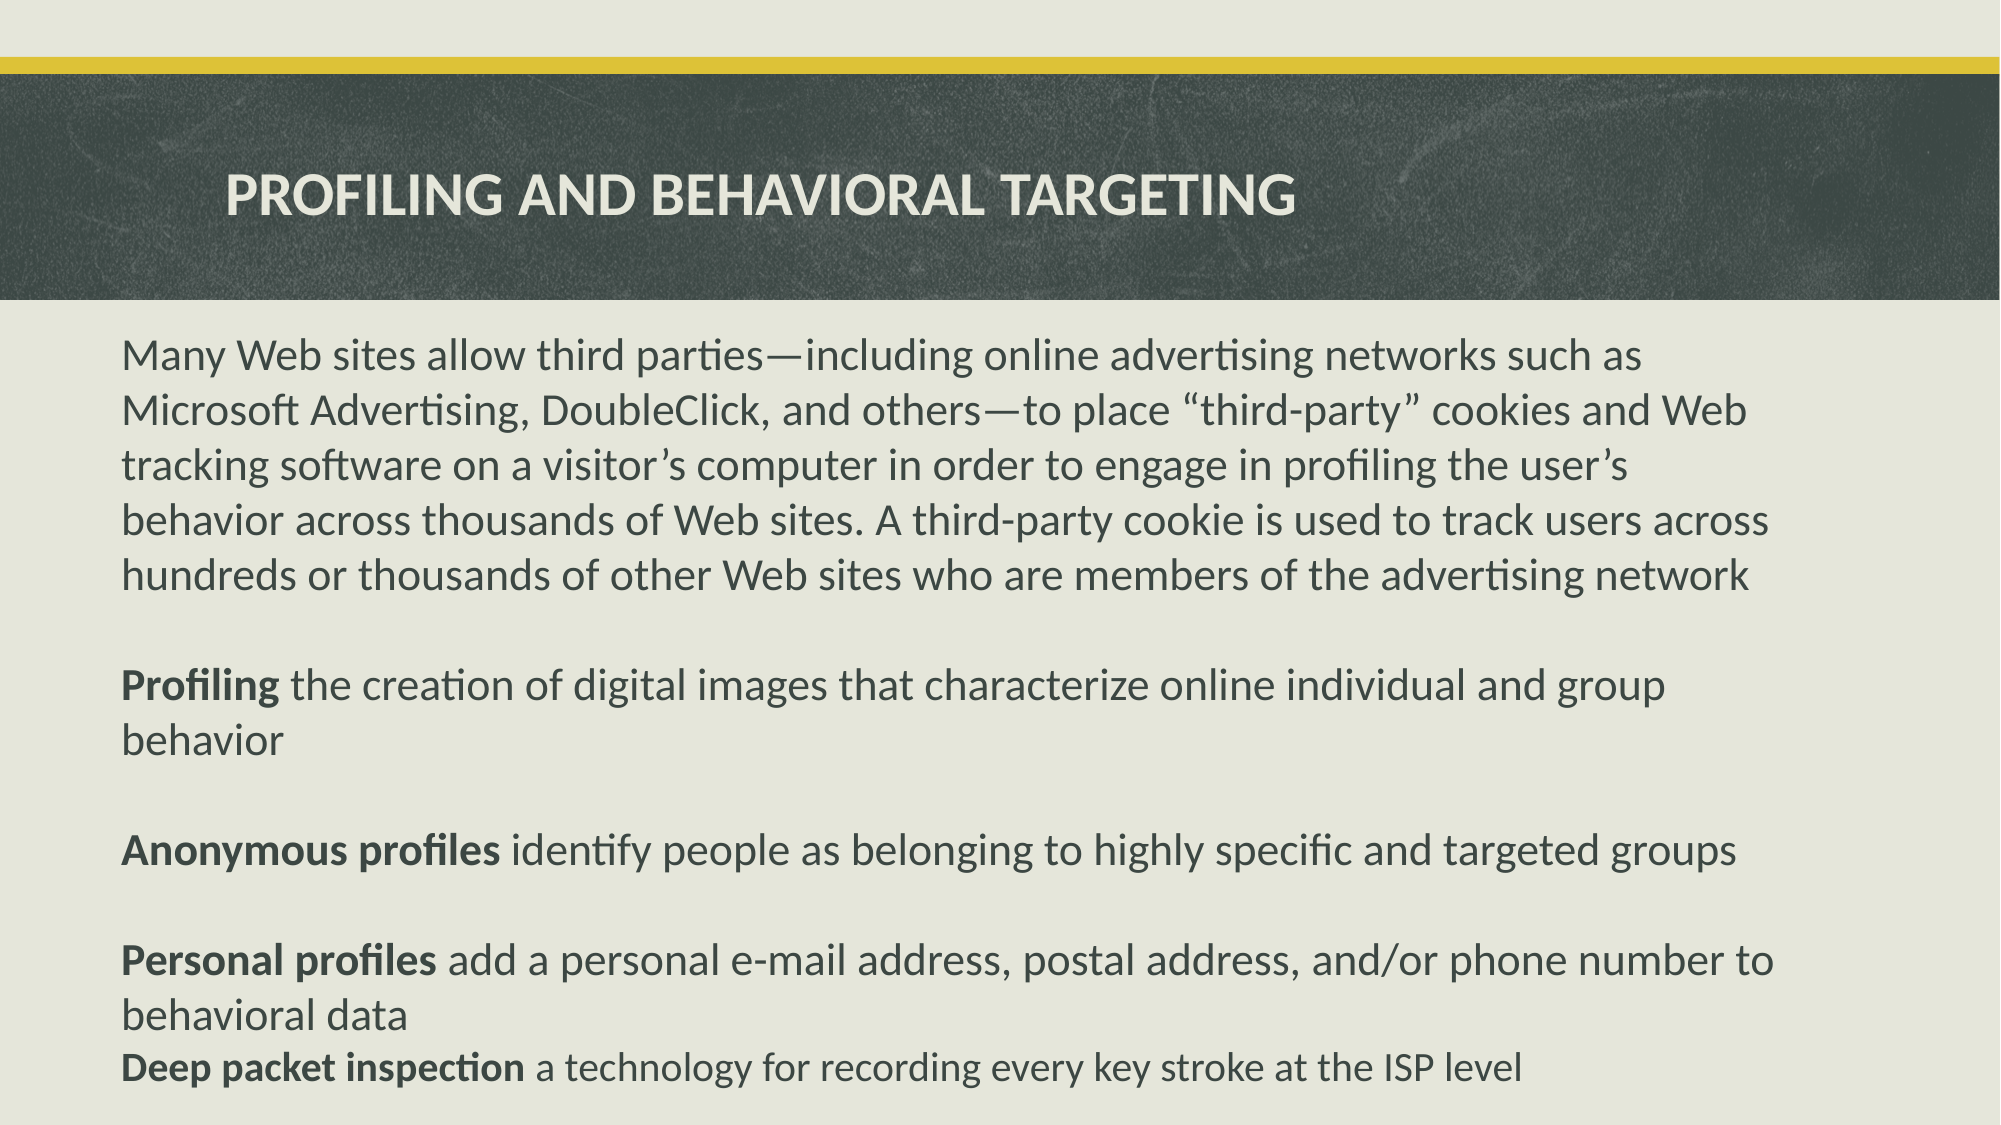

# PROFILING AND BEHAVIORAL TARGETING
Many Web sites allow third parties—including online advertising networks such as Microsoft Advertising, DoubleClick, and others—to place “third-party” cookies and Web tracking software on a visitor’s computer in order to engage in profiling the user’s behavior across thousands of Web sites. A third-party cookie is used to track users across hundreds or thousands of other Web sites who are members of the advertising network

Profiling the creation of digital images that characterize online individual and group behavior

Anonymous profiles identify people as belonging to highly specific and targeted groups

Personal profiles add a personal e-mail address, postal address, and/or phone number to behavioral data
Deep packet inspection a technology for recording every key stroke at the ISP level